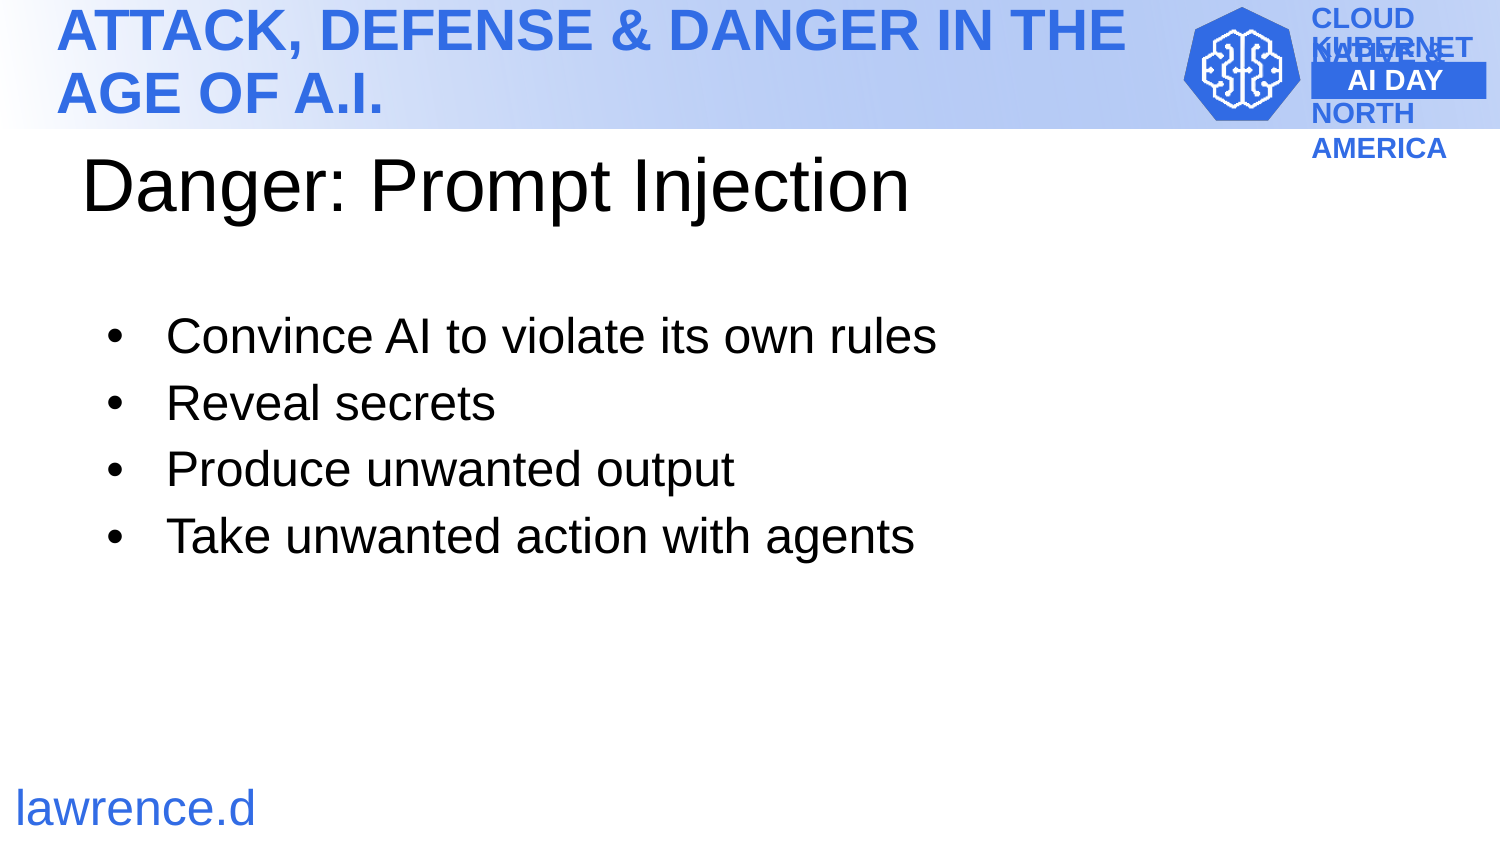

Danger: Prompt Injection

Convince AI to violate its own rules
Reveal secrets
Produce unwanted output
Take unwanted action with agents